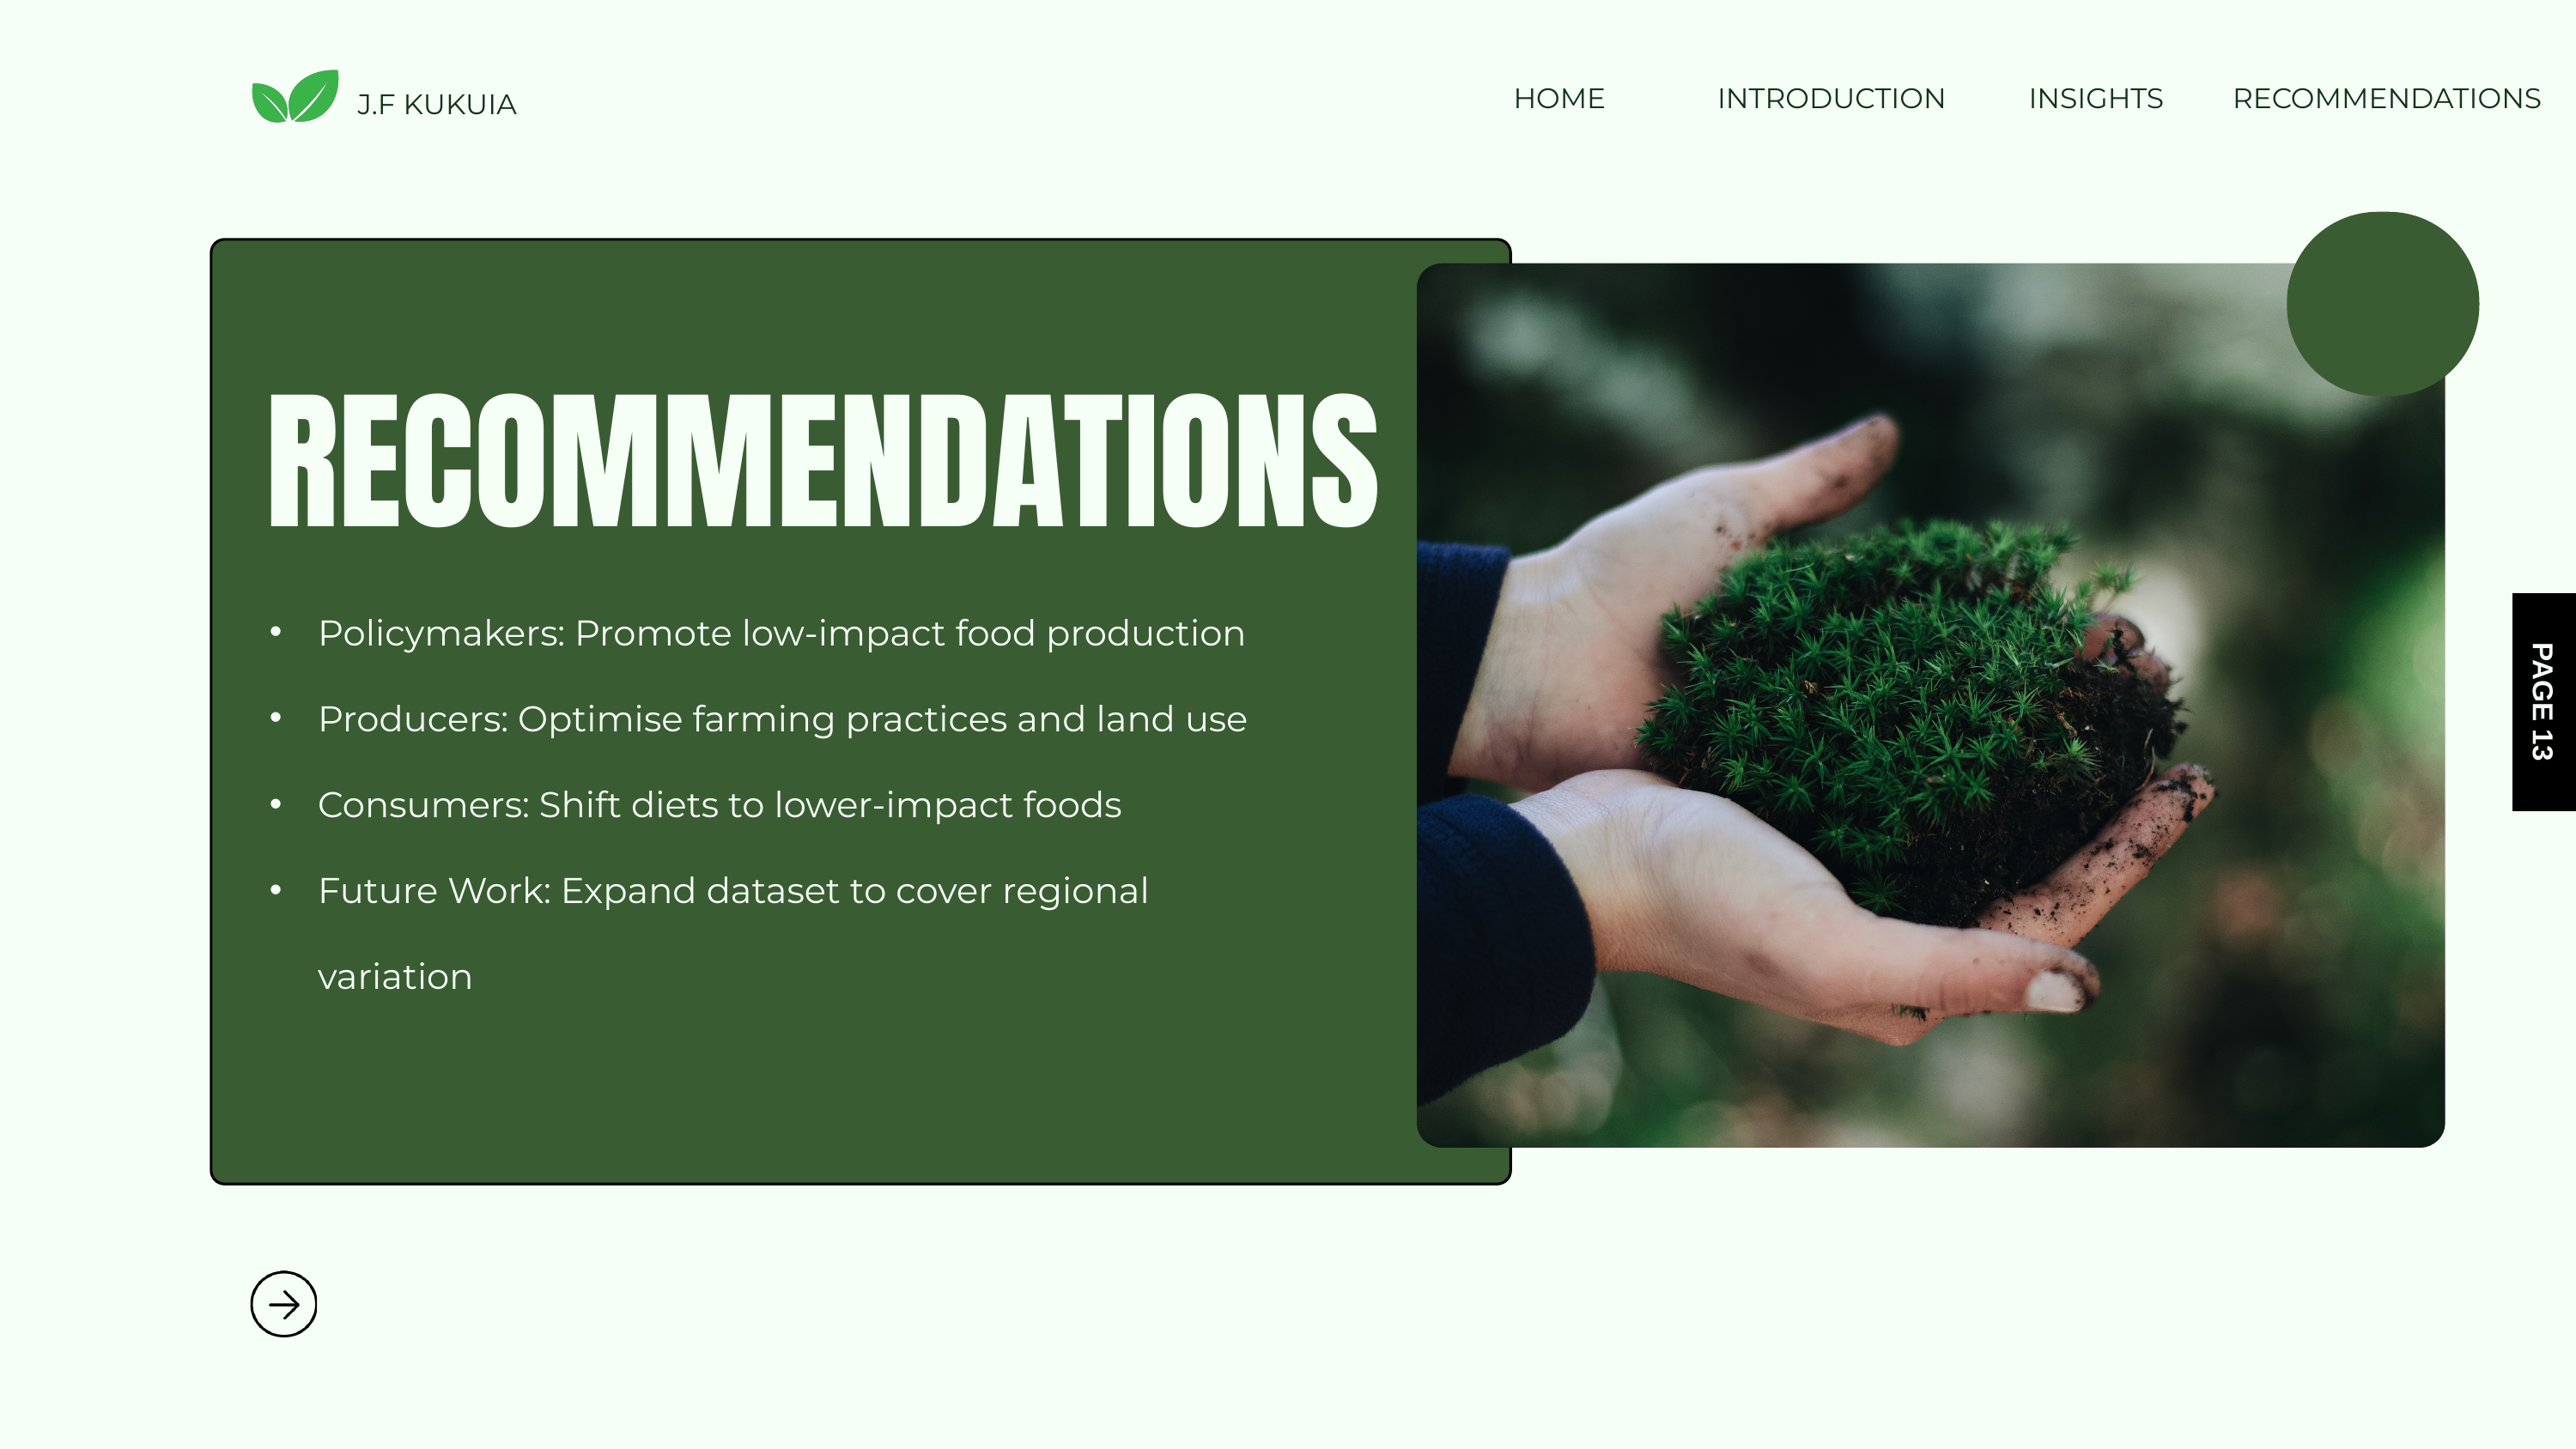

HOME
INTRODUCTION
INSIGHTS
RECOMMENDATIONS
J.F KUKUIA

RECOMMENDATIONS
Policymakers: Promote low-impact food production
Producers: Optimise farming practices and land use
Consumers: Shift diets to lower-impact foods
Future Work: Expand dataset to cover regional variation

PAGE 13